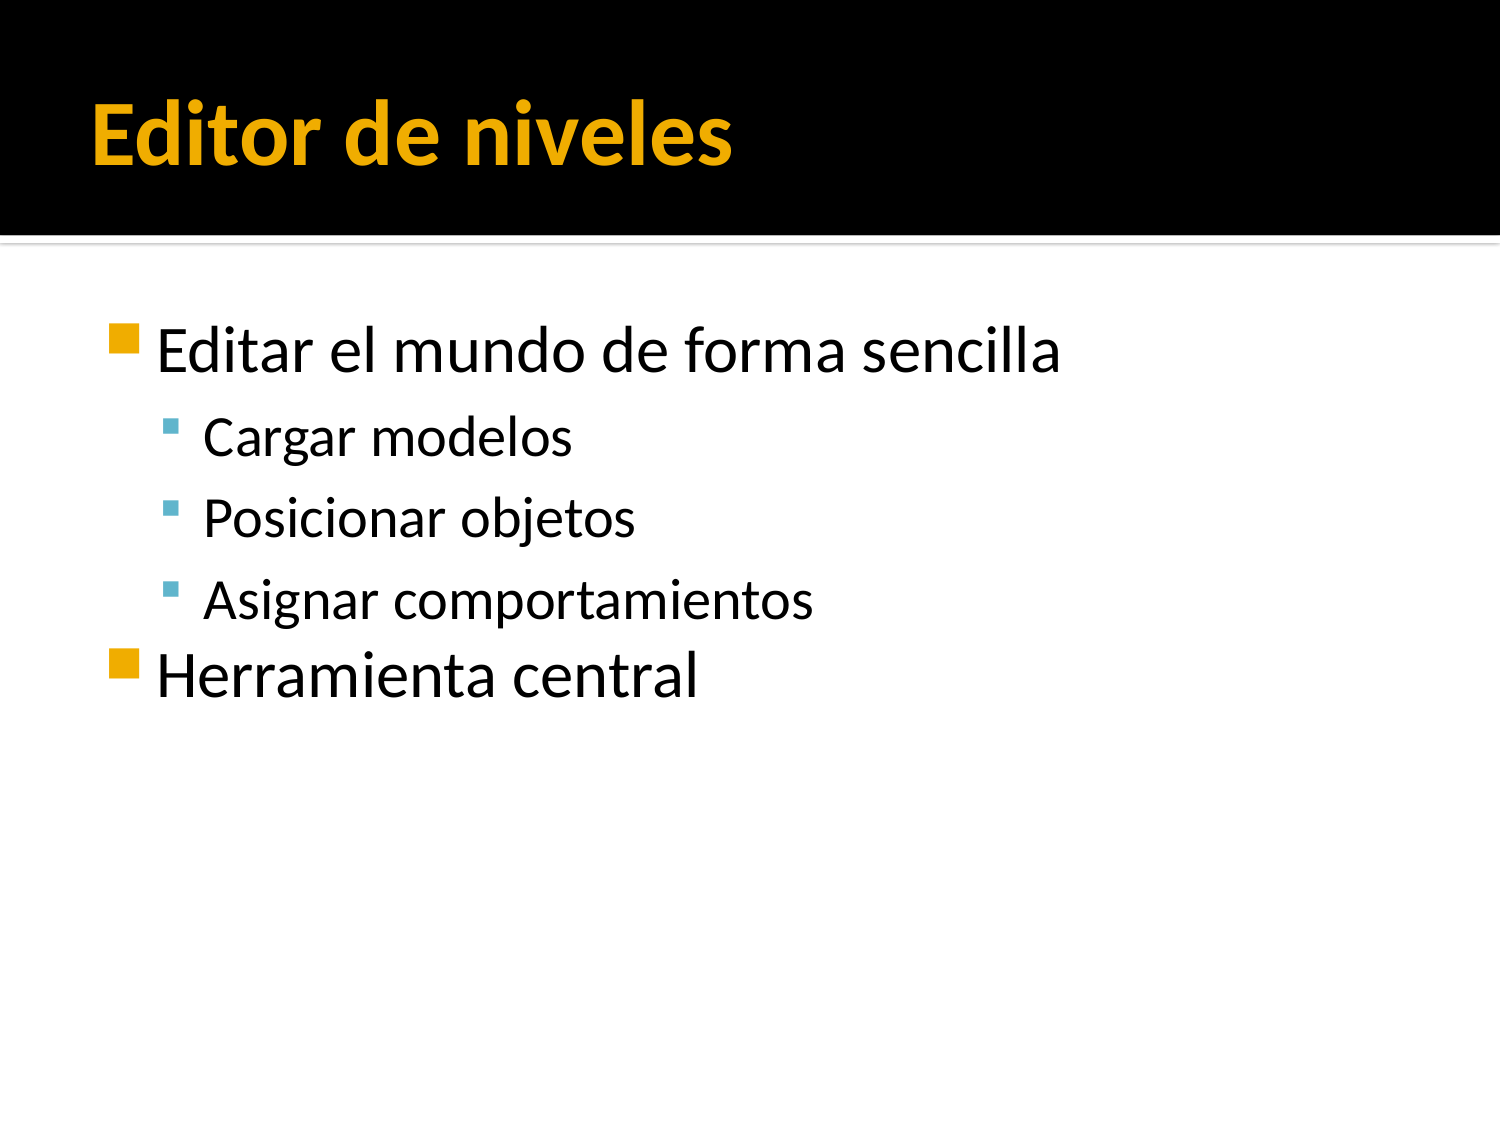

# Editor de niveles
Editar el mundo de forma sencilla
Cargar modelos
Posicionar objetos
Asignar comportamientos
Herramienta central